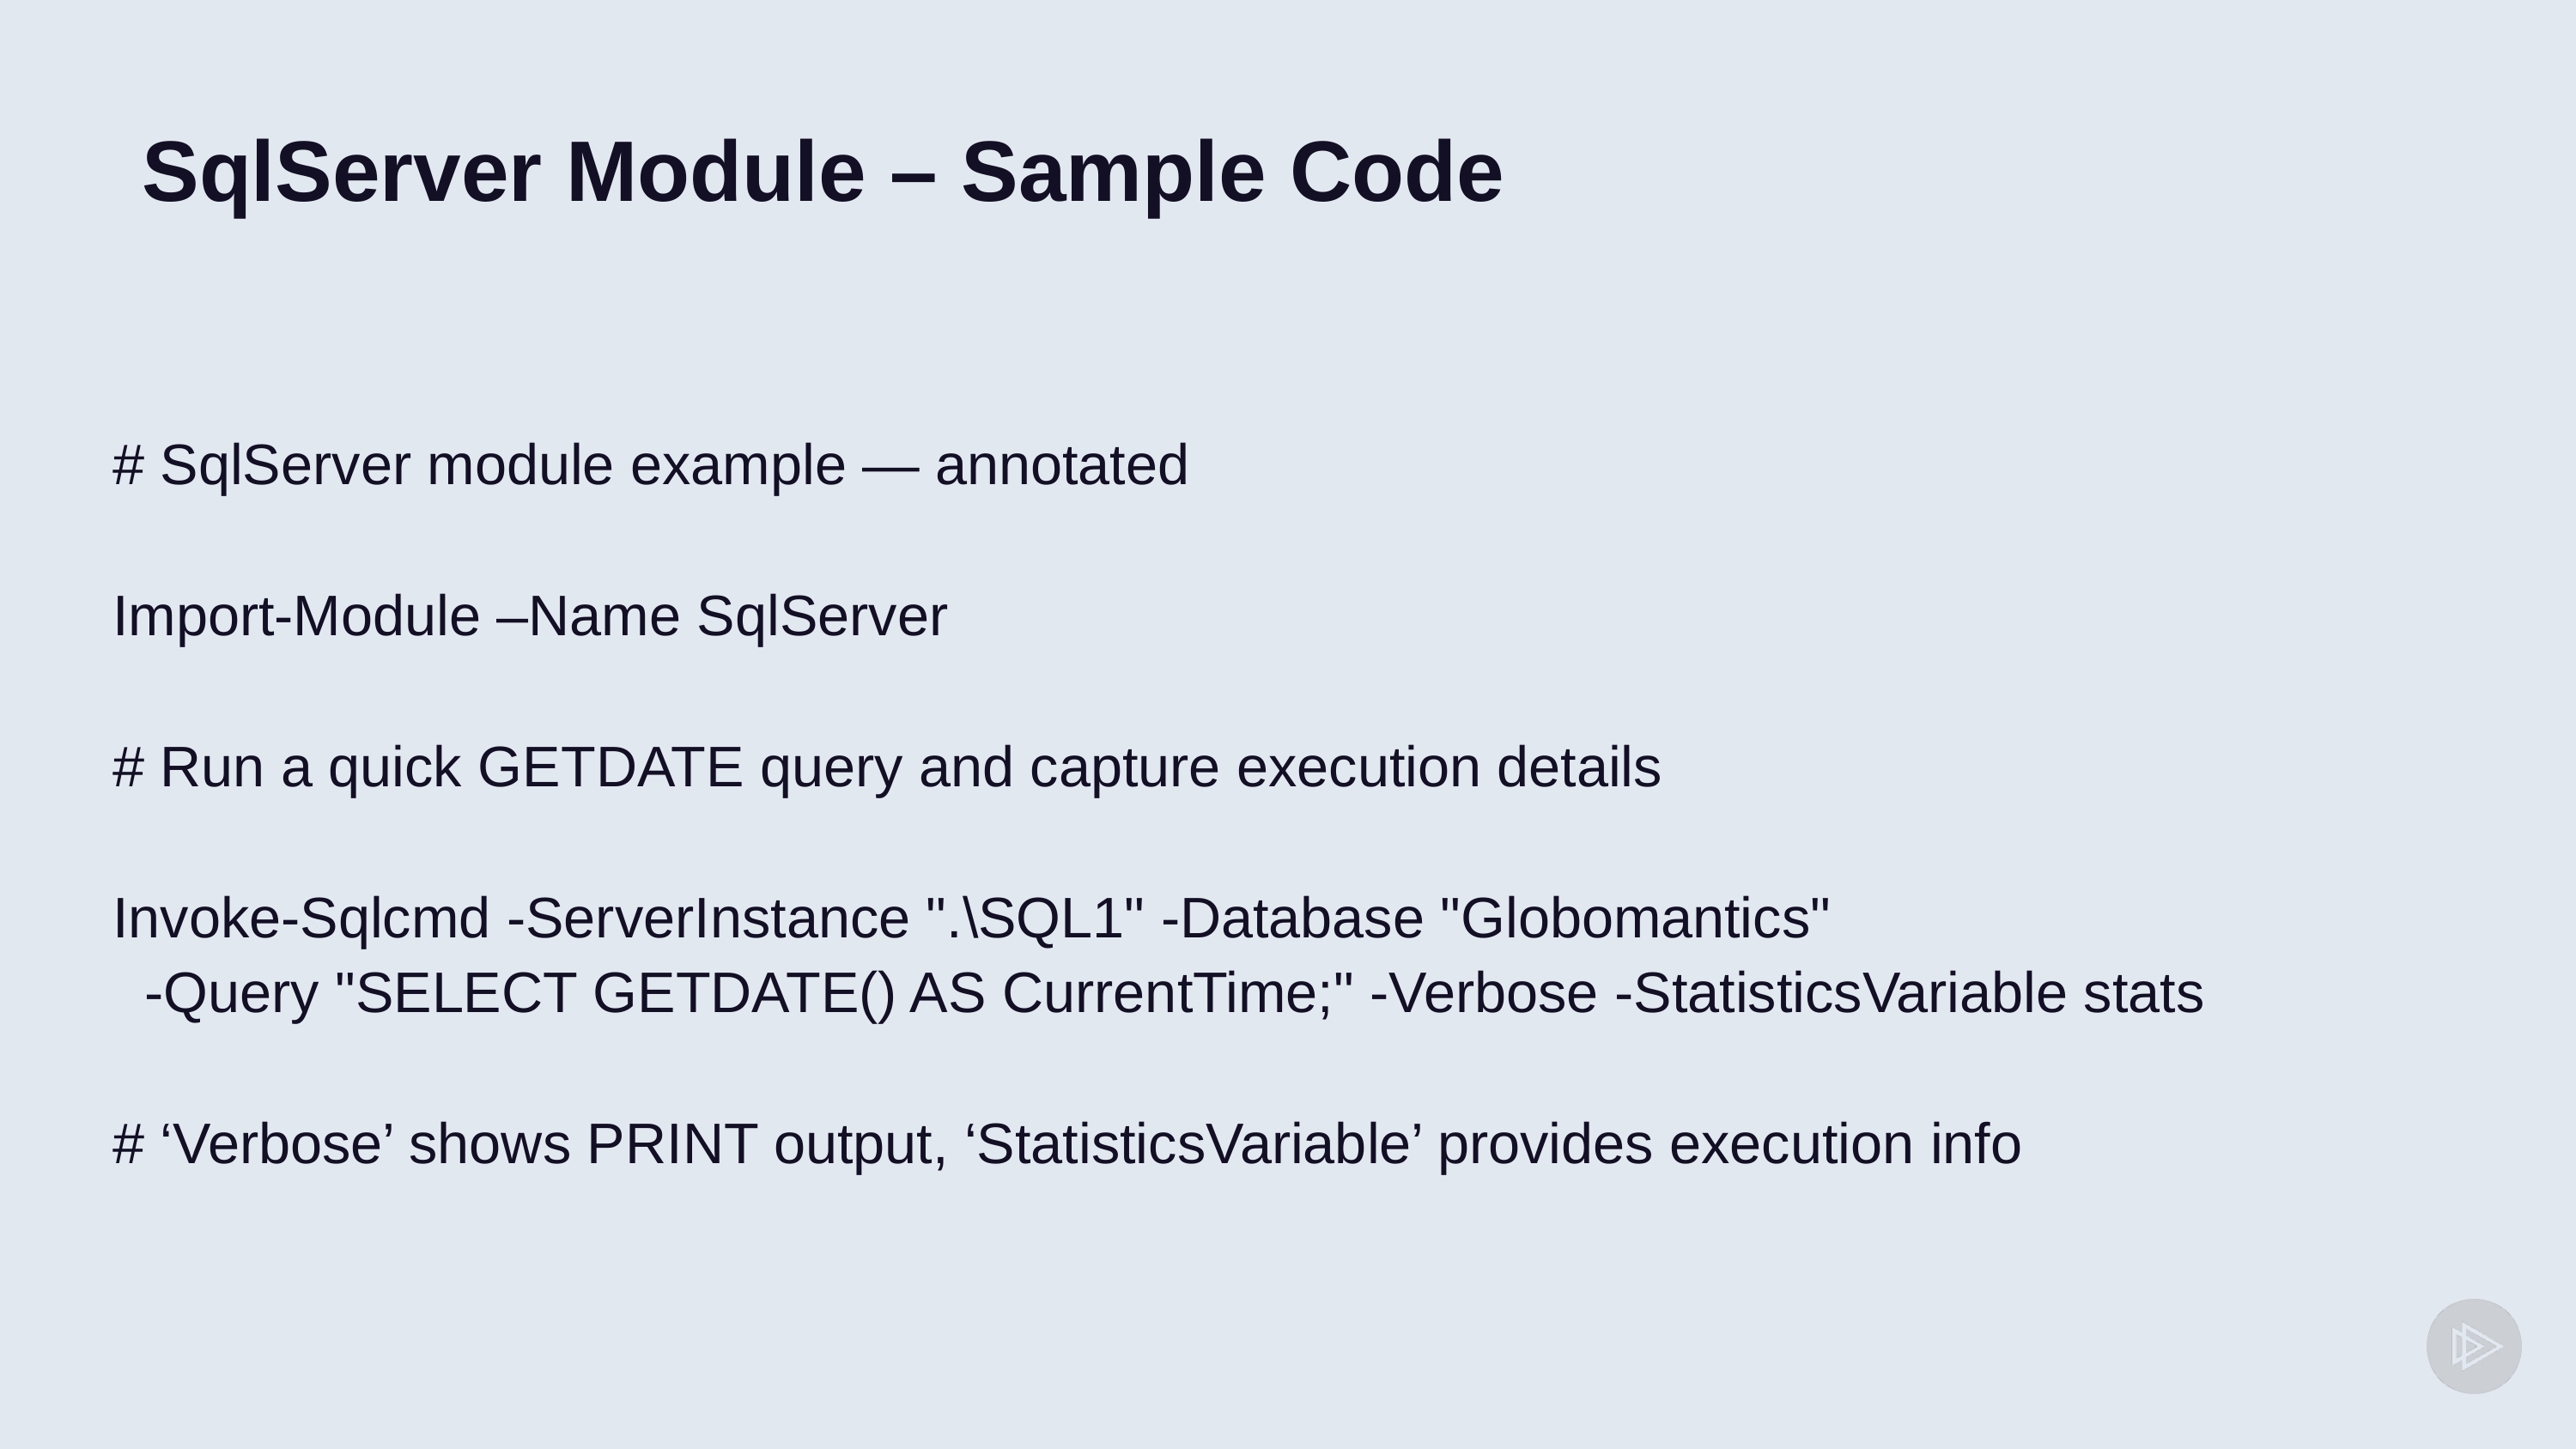

# SqlServer Module – Sample Code
# SqlServer module example — annotated

Import-Module –Name SqlServer

# Run a quick GETDATE query and capture execution details

Invoke-Sqlcmd -ServerInstance ".\SQL1" -Database "Globomantics"
  -Query "SELECT GETDATE() AS CurrentTime;" -Verbose -StatisticsVariable stats

# ‘Verbose’ shows PRINT output, ‘StatisticsVariable’ provides execution info